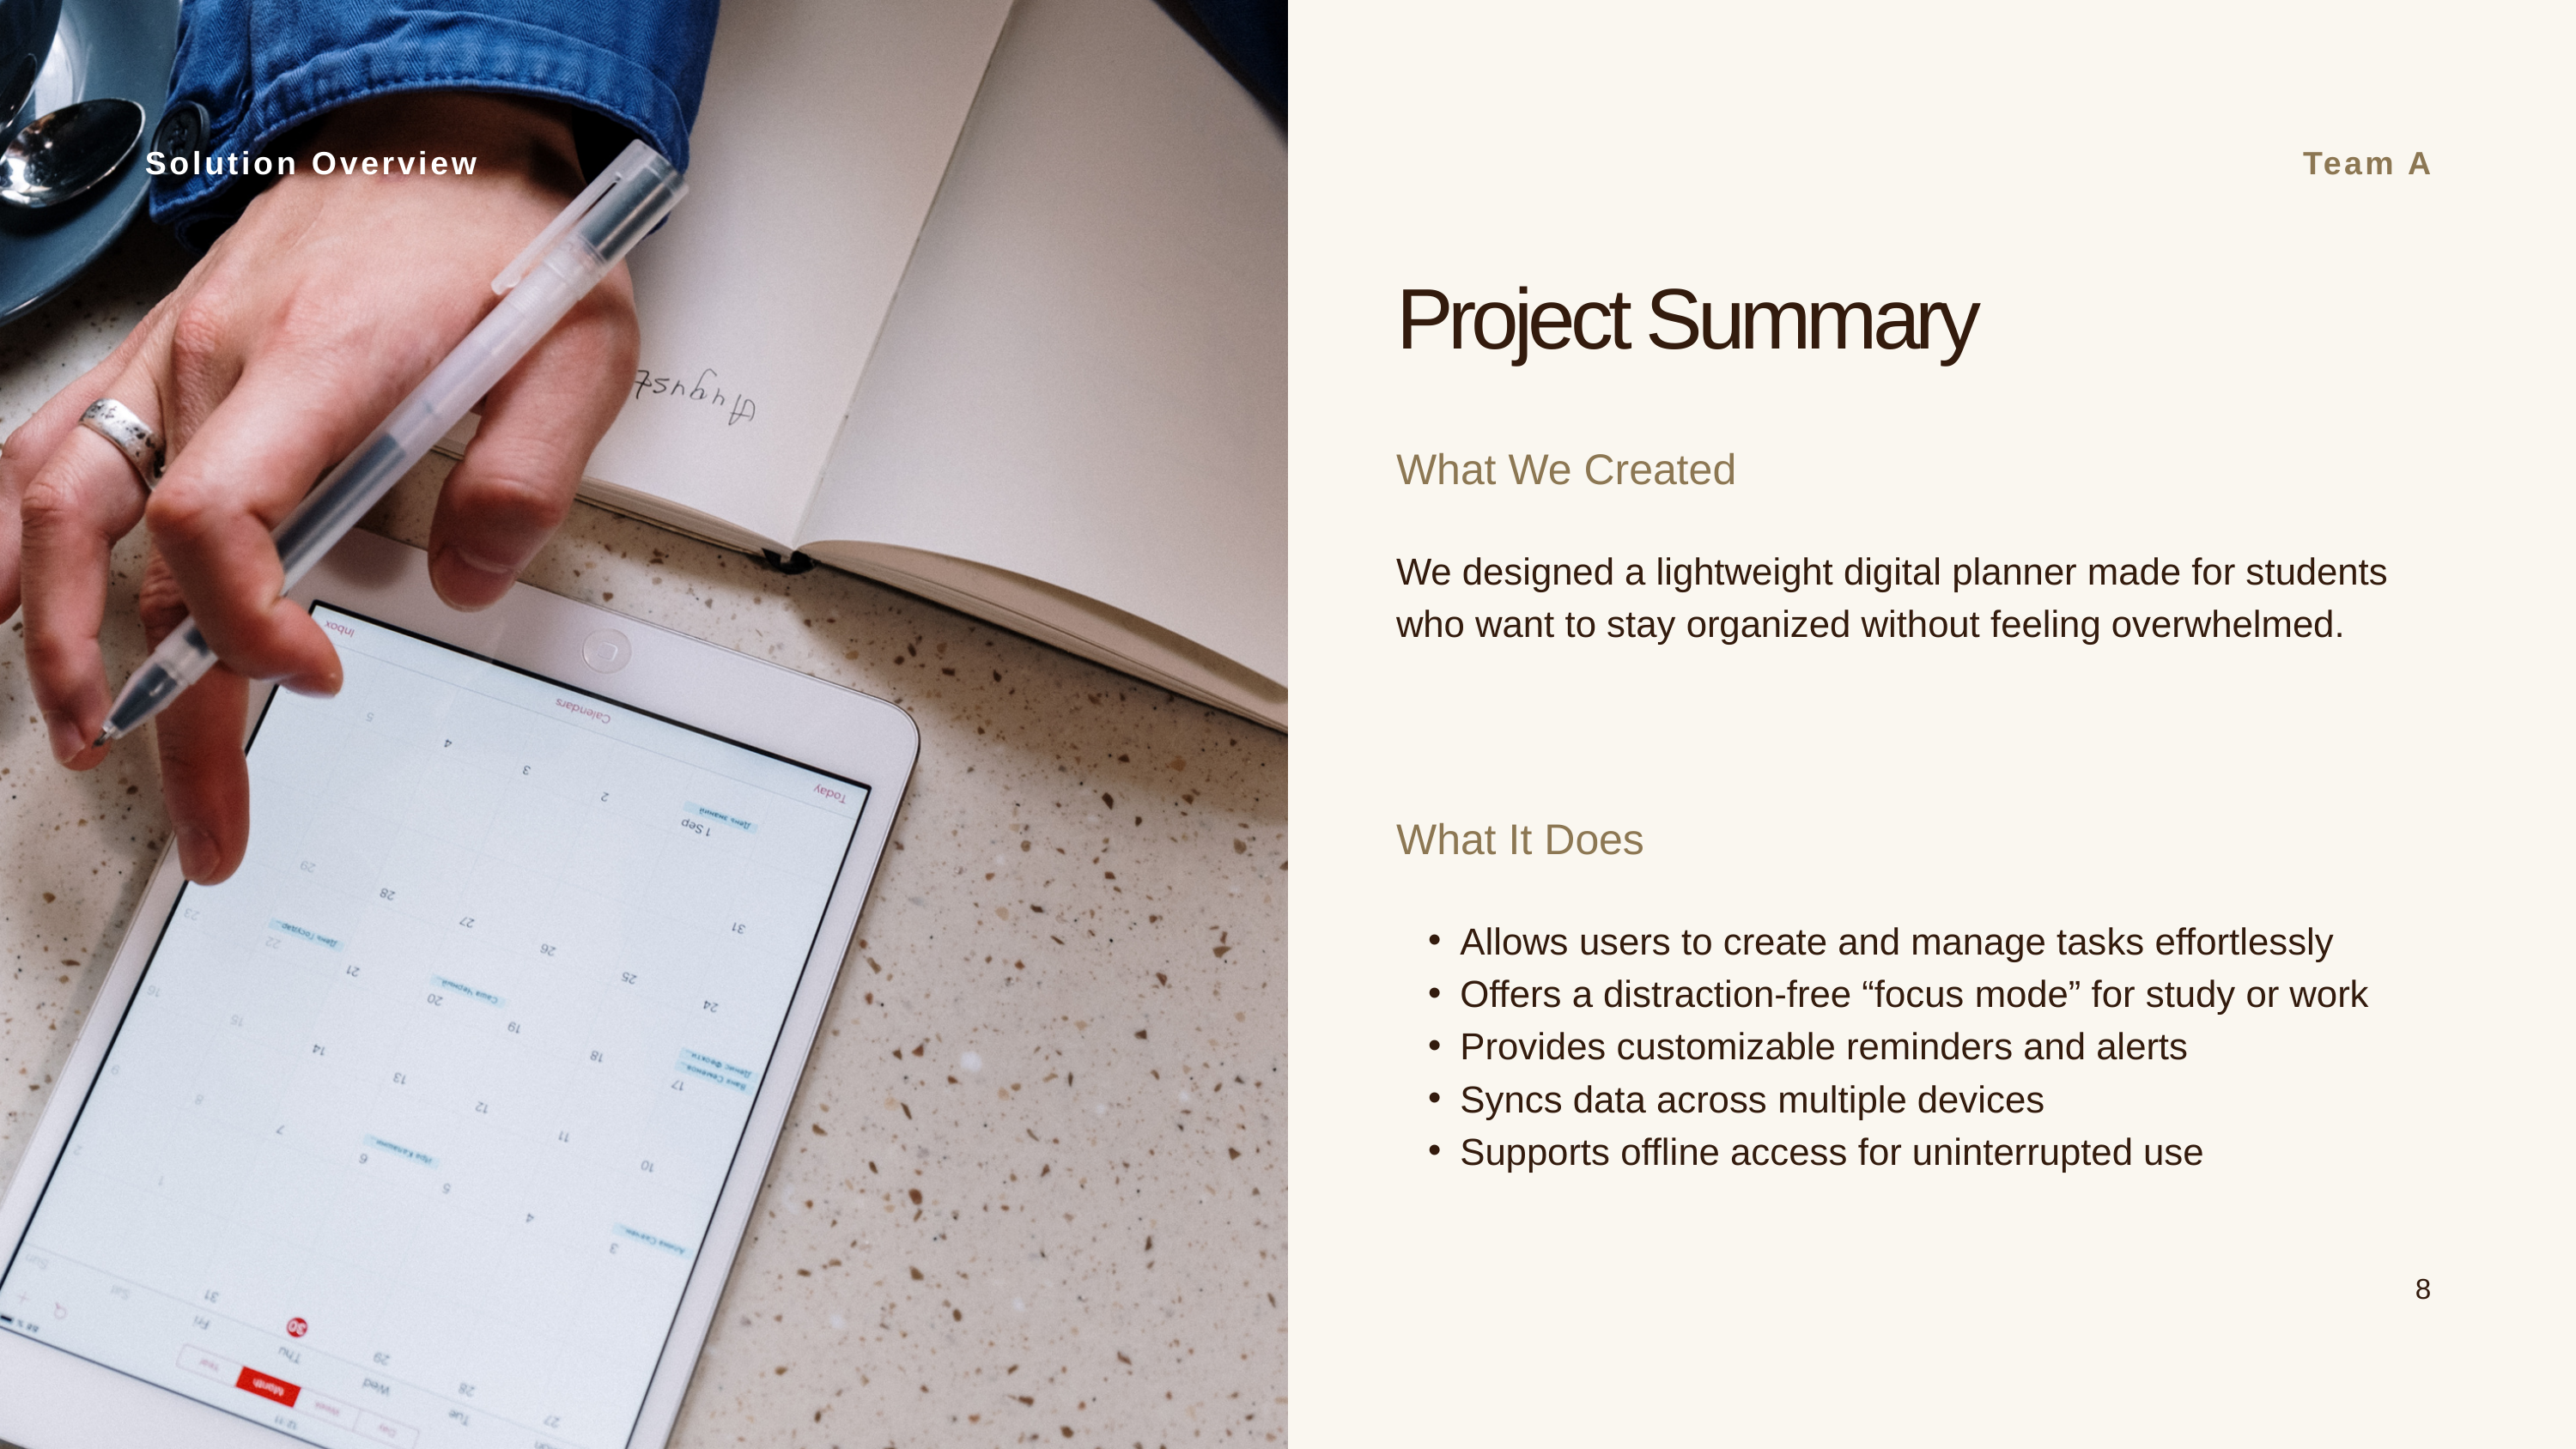

Solution Overview
Team A
Project Summary
What We Created
We designed a lightweight digital planner made for students who want to stay organized without feeling overwhelmed.
What It Does
Allows users to create and manage tasks effortlessly
Offers a distraction-free “focus mode” for study or work
Provides customizable reminders and alerts
Syncs data across multiple devices
Supports offline access for uninterrupted use
8